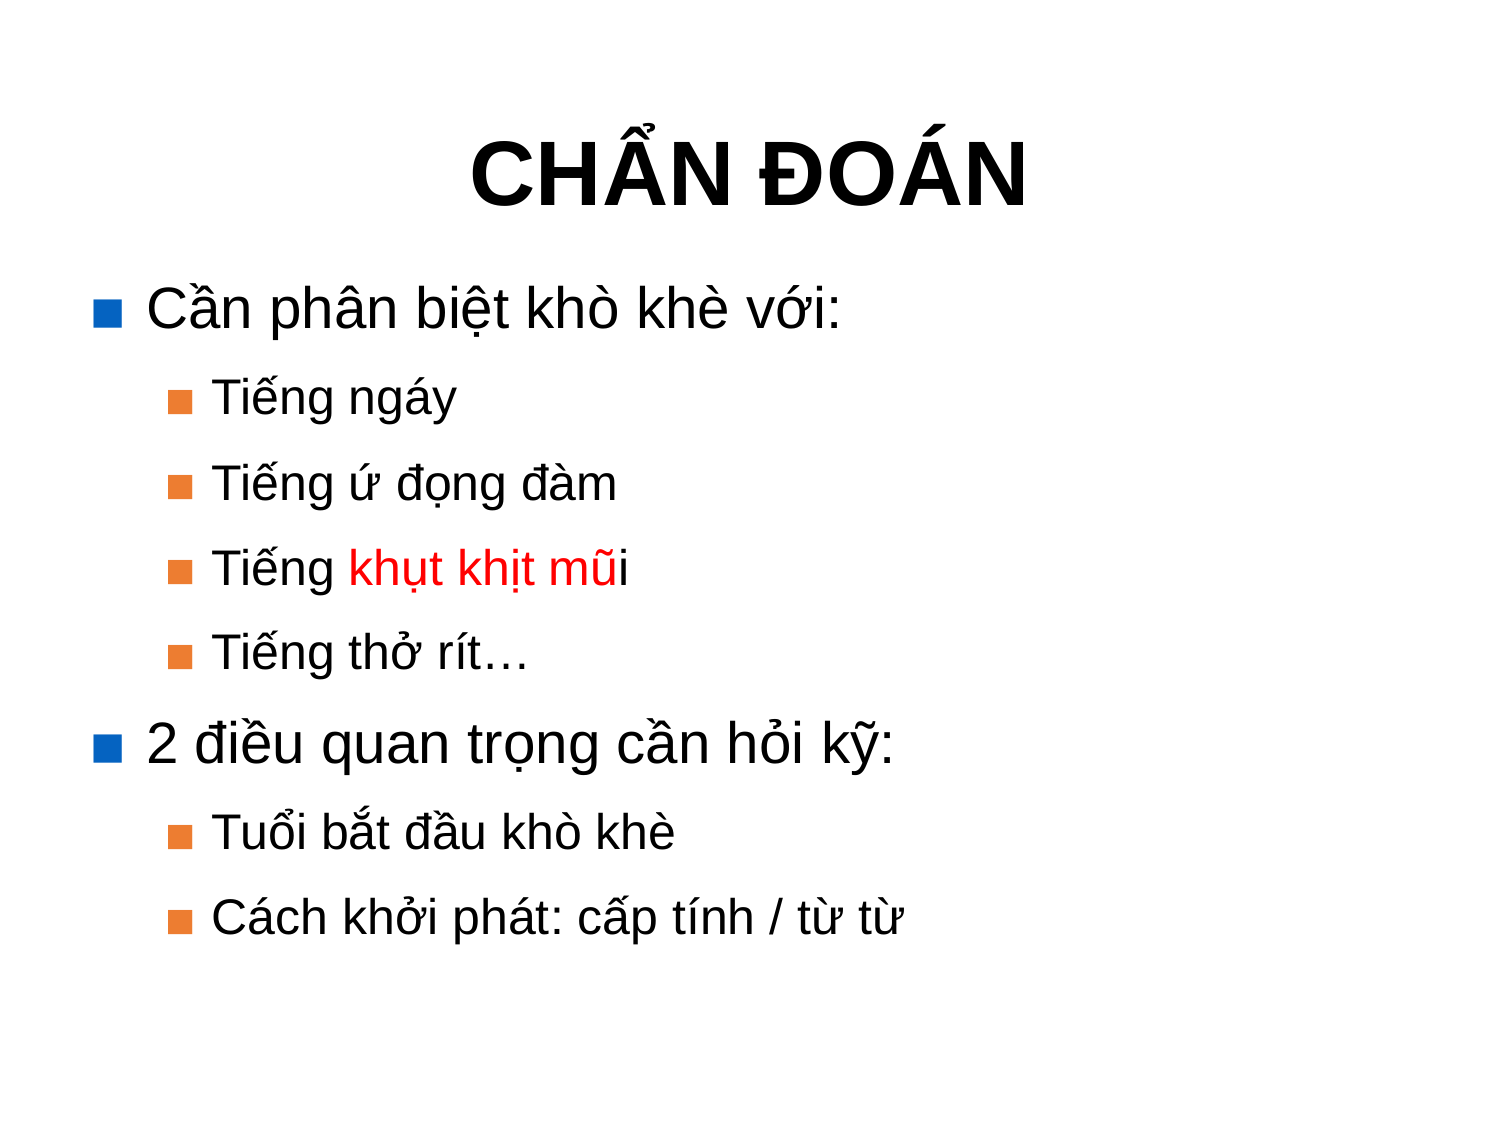

# CHẨN ĐOÁN
Cần phân biệt khò khè với:
Tiếng ngáy
Tiếng ứ đọng đàm
Tiếng khụt khịt mũi
Tiếng thở rít…
2 điều quan trọng cần hỏi kỹ:
Tuổi bắt đầu khò khè
Cách khởi phát: cấp tính / từ từ